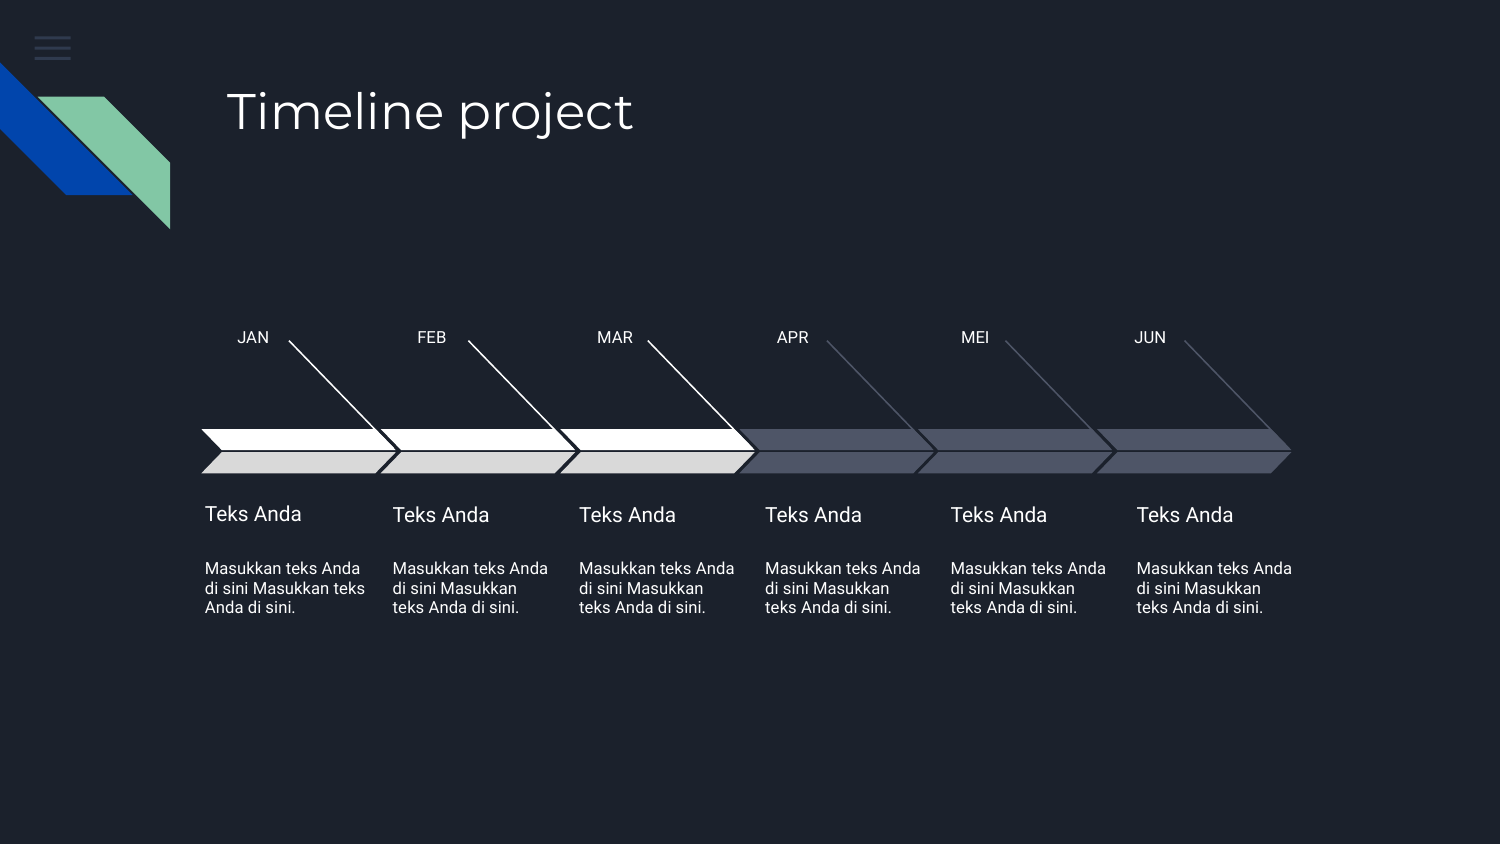

# Timeline project
JAN

FEB

MAR

APR

MEI

JUN

Teks Anda
Teks Anda
Teks Anda
Teks Anda
Teks Anda
Teks Anda
Masukkan teks Anda di sini Masukkan teks Anda di sini.
Masukkan teks Anda di sini Masukkan teks Anda di sini.
Masukkan teks Anda di sini Masukkan teks Anda di sini.
Masukkan teks Anda di sini Masukkan teks Anda di sini.
Masukkan teks Anda di sini Masukkan teks Anda di sini.
Masukkan teks Anda di sini Masukkan teks Anda di sini.